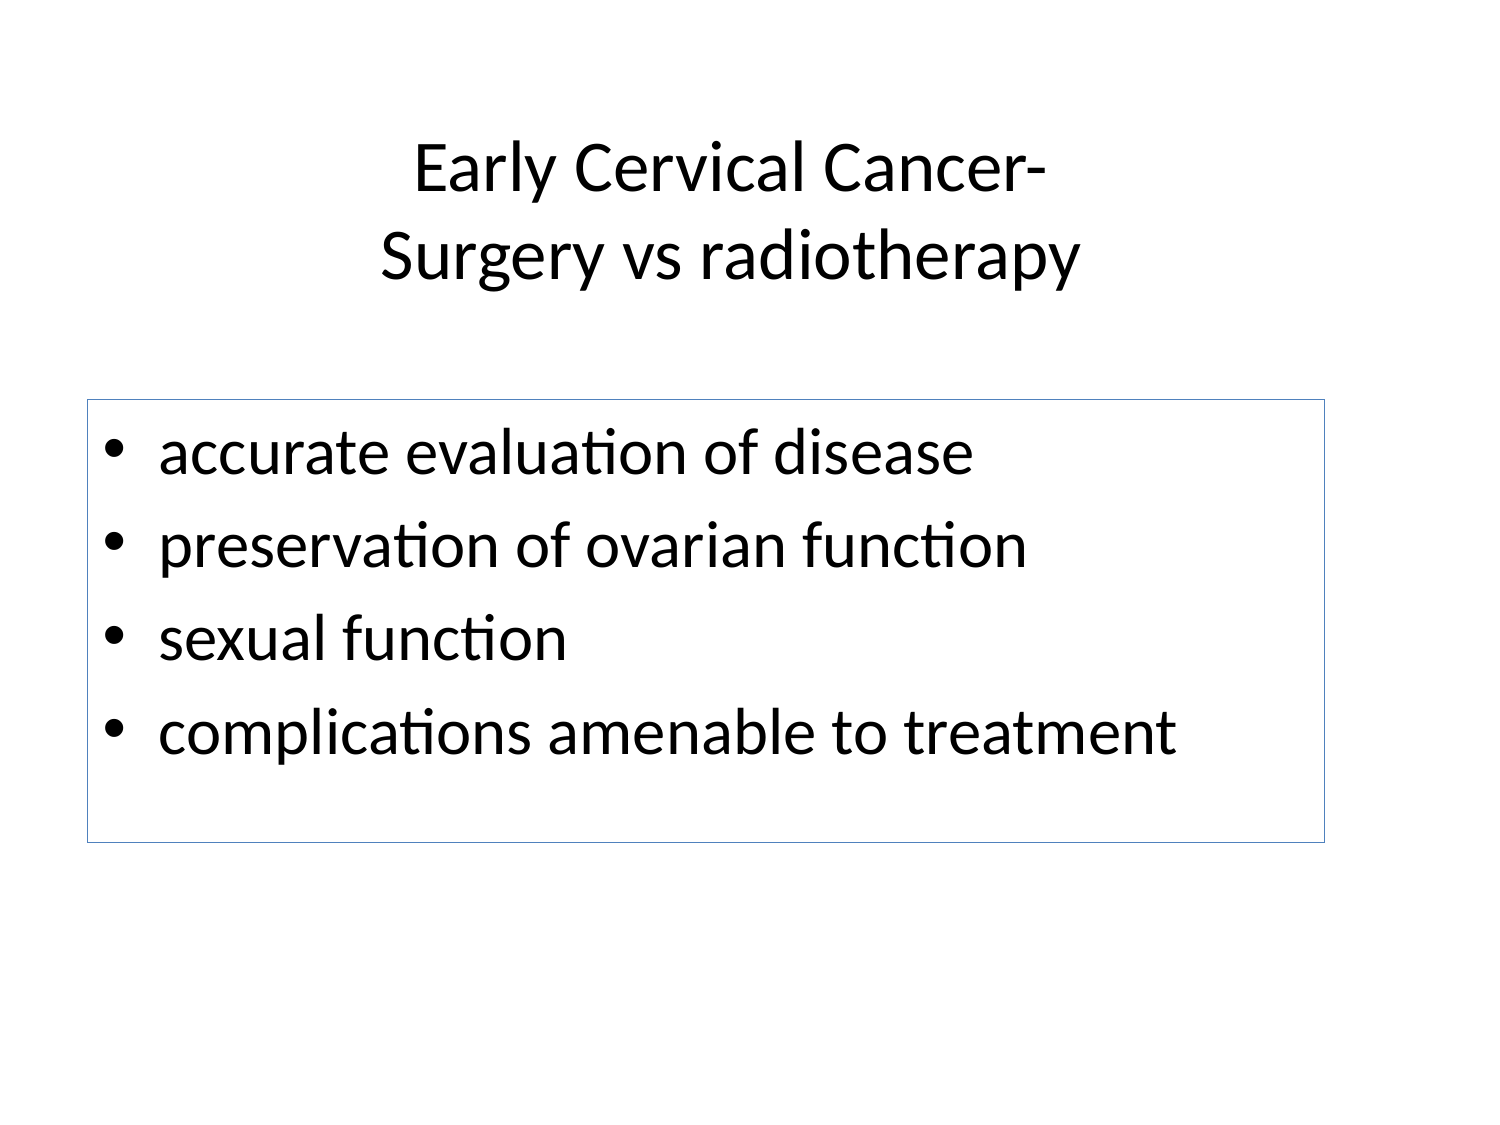

# Early Cervical Cancer- Surgery vs radiotherapy
accurate evaluation of disease
preservation of ovarian function
sexual function
complications amenable to treatment